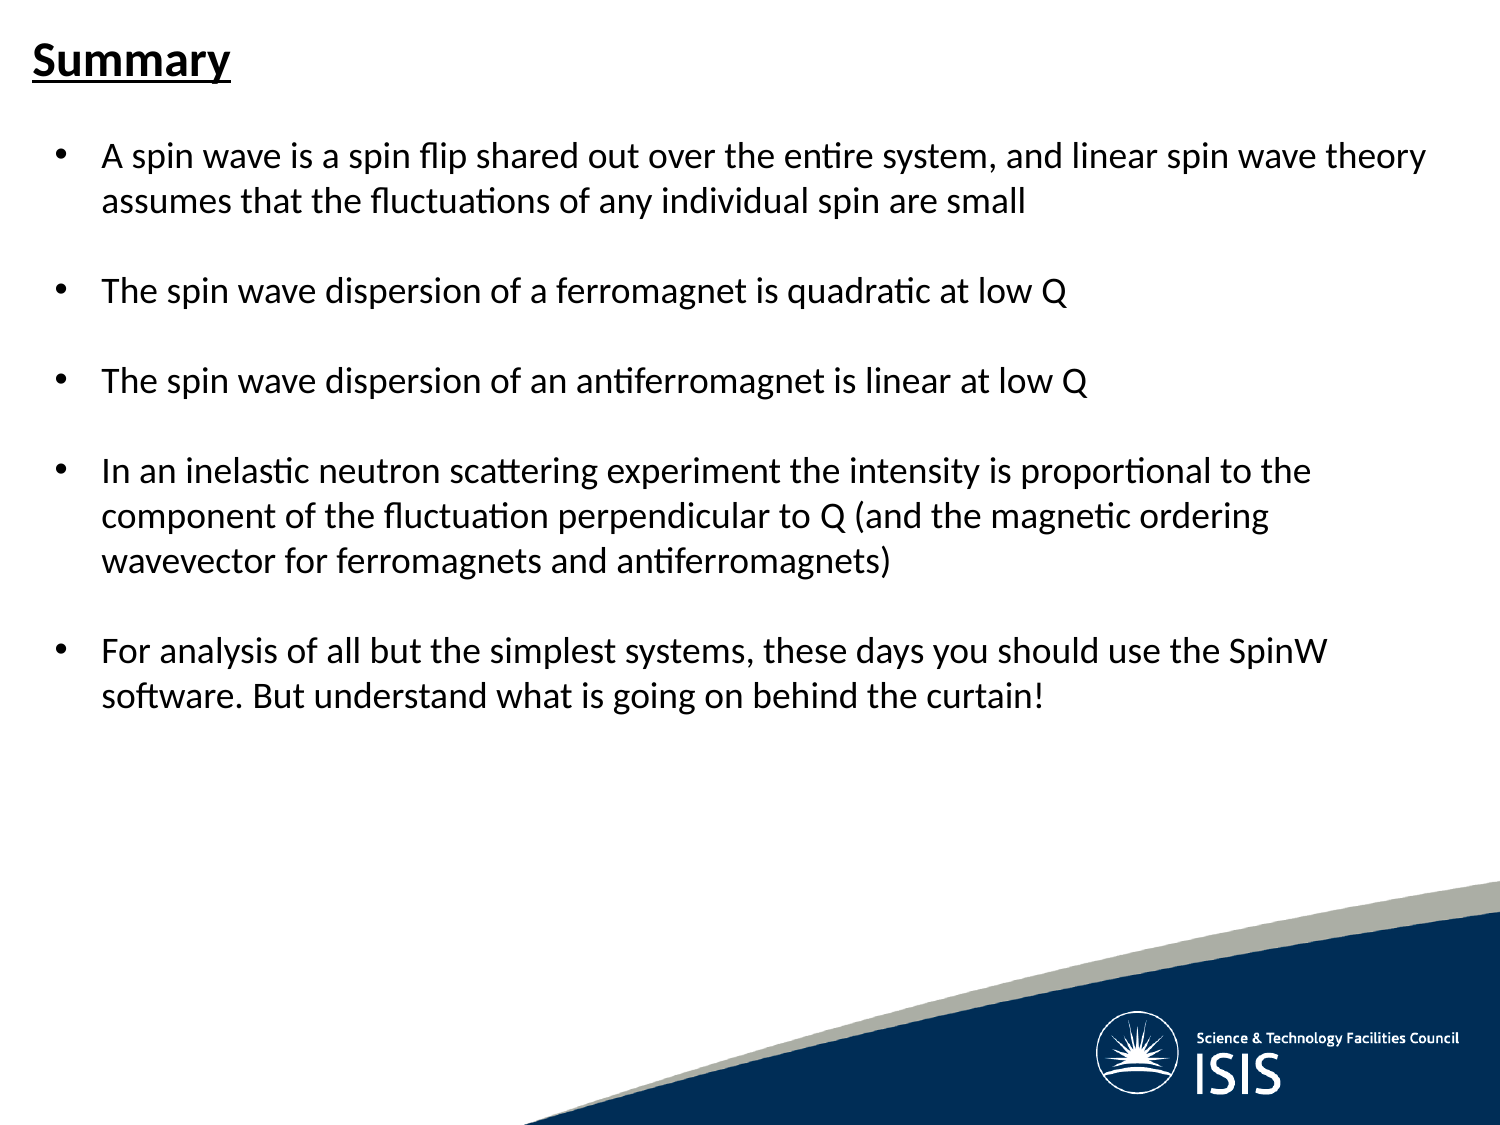

Summary
A spin wave is a spin flip shared out over the entire system, and linear spin wave theory assumes that the fluctuations of any individual spin are small

The spin wave dispersion of a ferromagnet is quadratic at low Q

The spin wave dispersion of an antiferromagnet is linear at low Q

In an inelastic neutron scattering experiment the intensity is proportional to the component of the fluctuation perpendicular to Q (and the magnetic ordering wavevector for ferromagnets and antiferromagnets)

For analysis of all but the simplest systems, these days you should use the SpinW software. But understand what is going on behind the curtain!